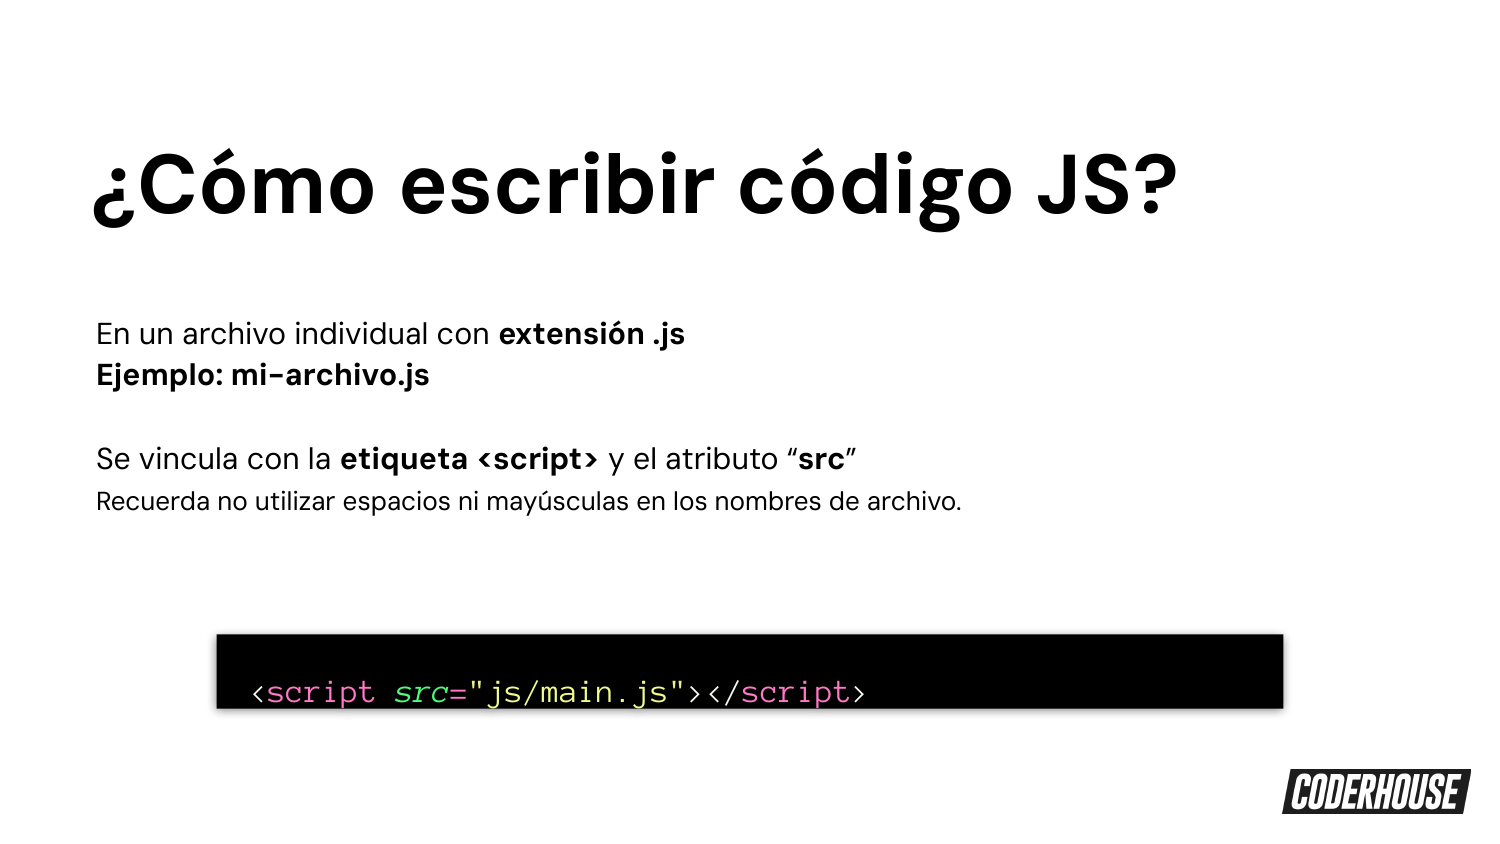

¿Cómo escribir código JS?
En un archivo individual con extensión .js
Ejemplo: mi-archivo.js

Se vincula con la etiqueta <script> y el atributo “src”
Recuerda no utilizar espacios ni mayúsculas en los nombres de archivo.

 <script src="js/main.js"></script>